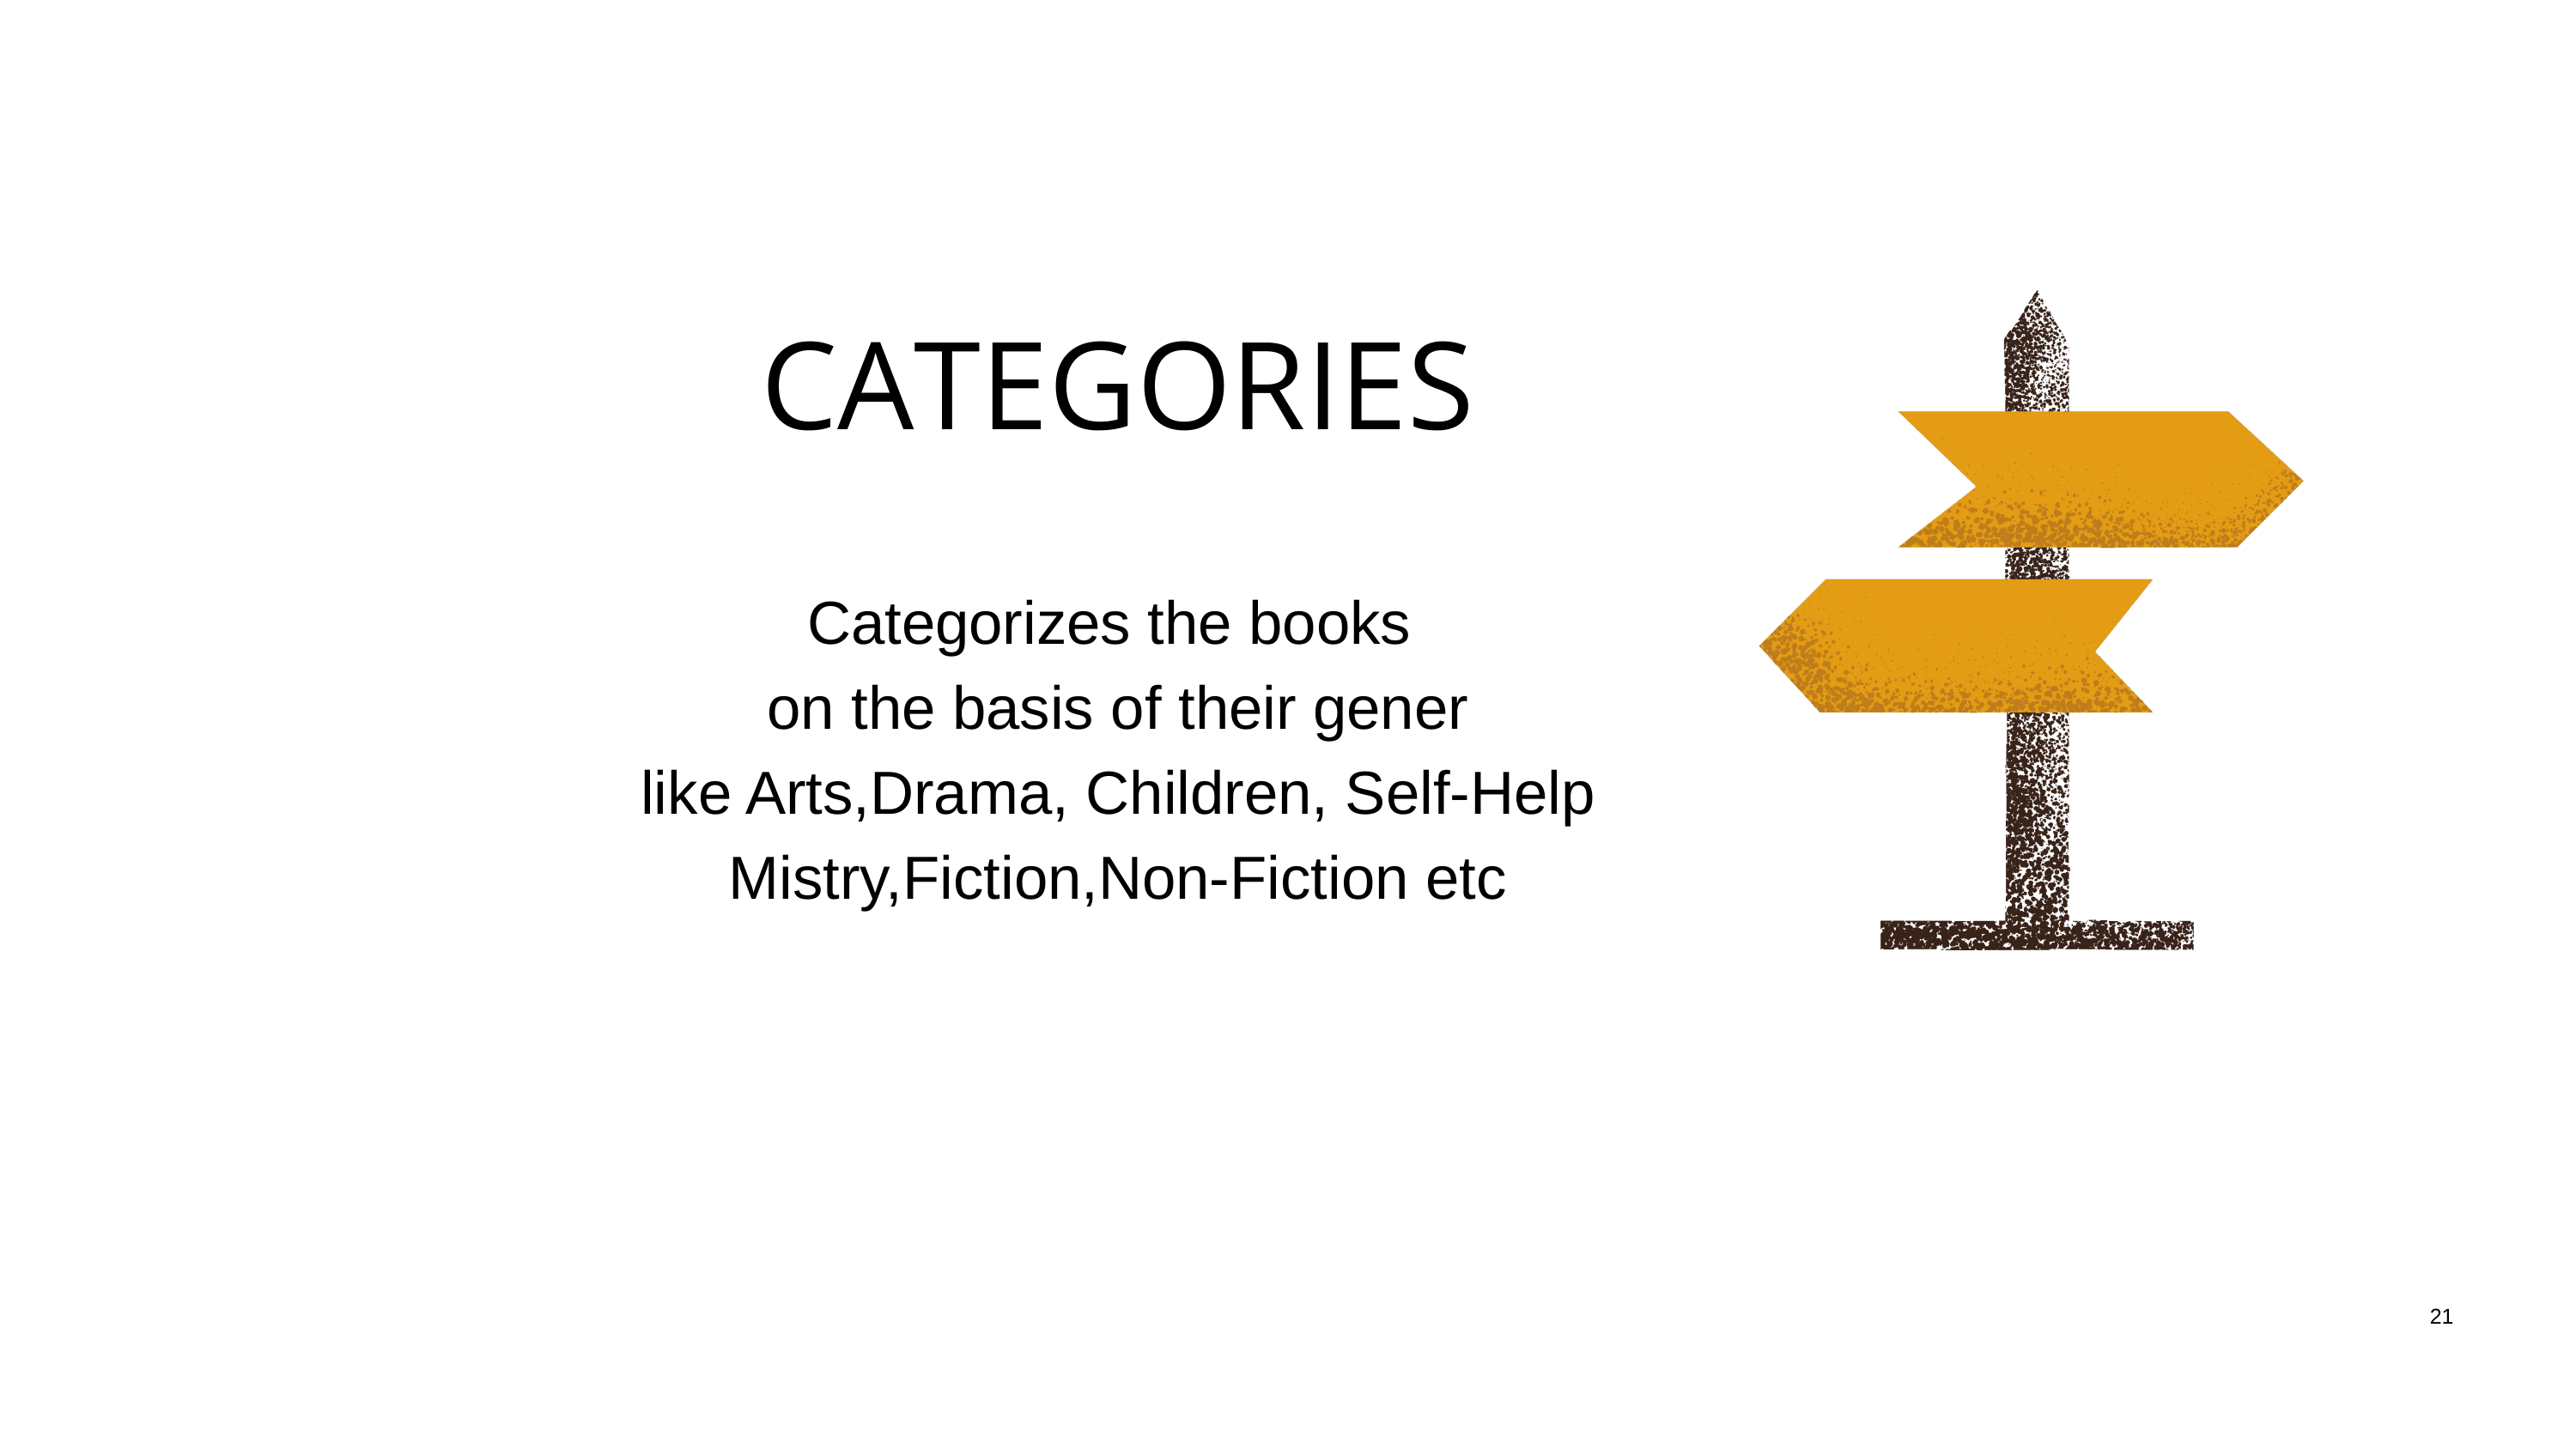

CATEGORIES

Categorizes the books
on the basis of their gener
like Arts,Drama, Children, Self-Help
Mistry,Fiction,Non-Fiction etc

21